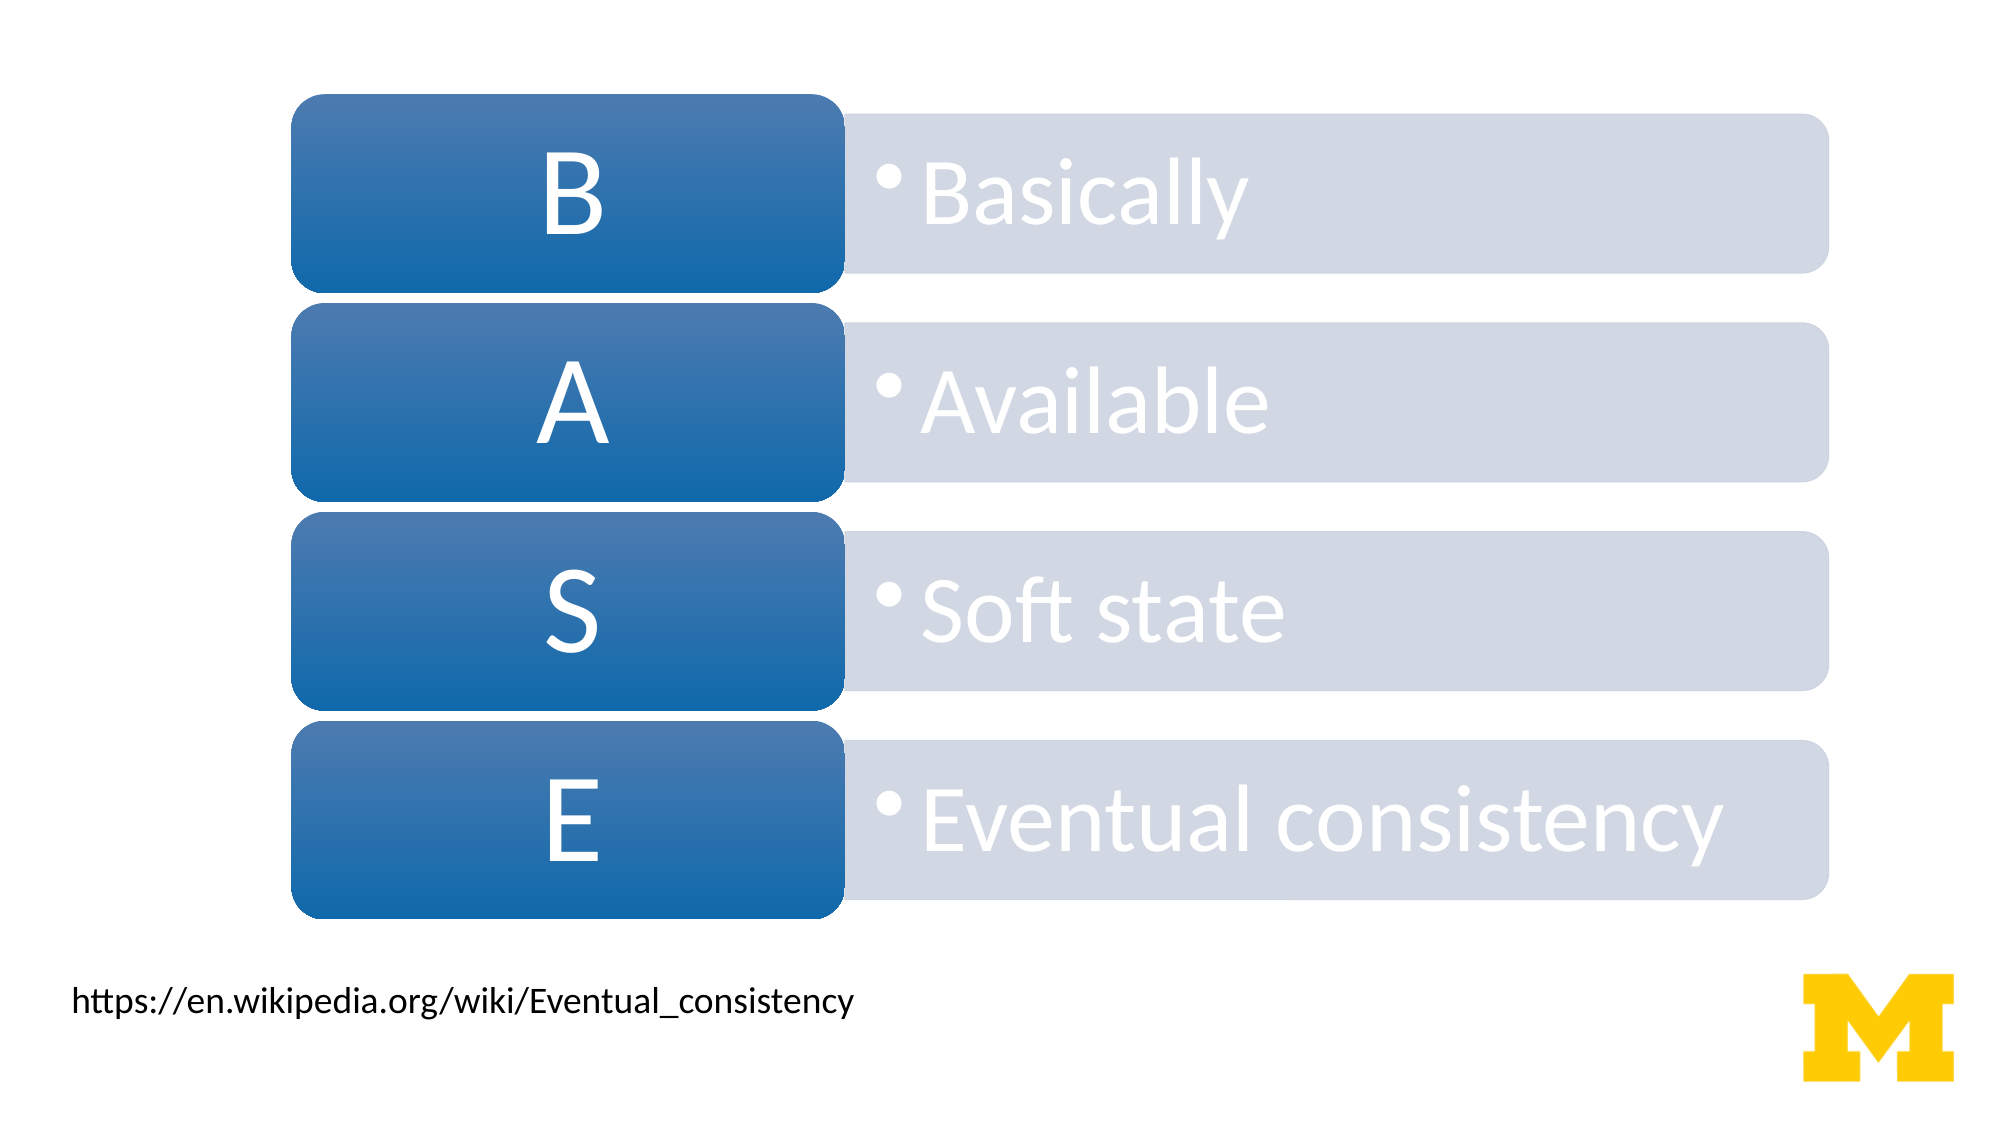

Basically
B
Available
A
Soft state
S
Eventual consistency
E
https://en.wikipedia.org/wiki/Eventual_consistency